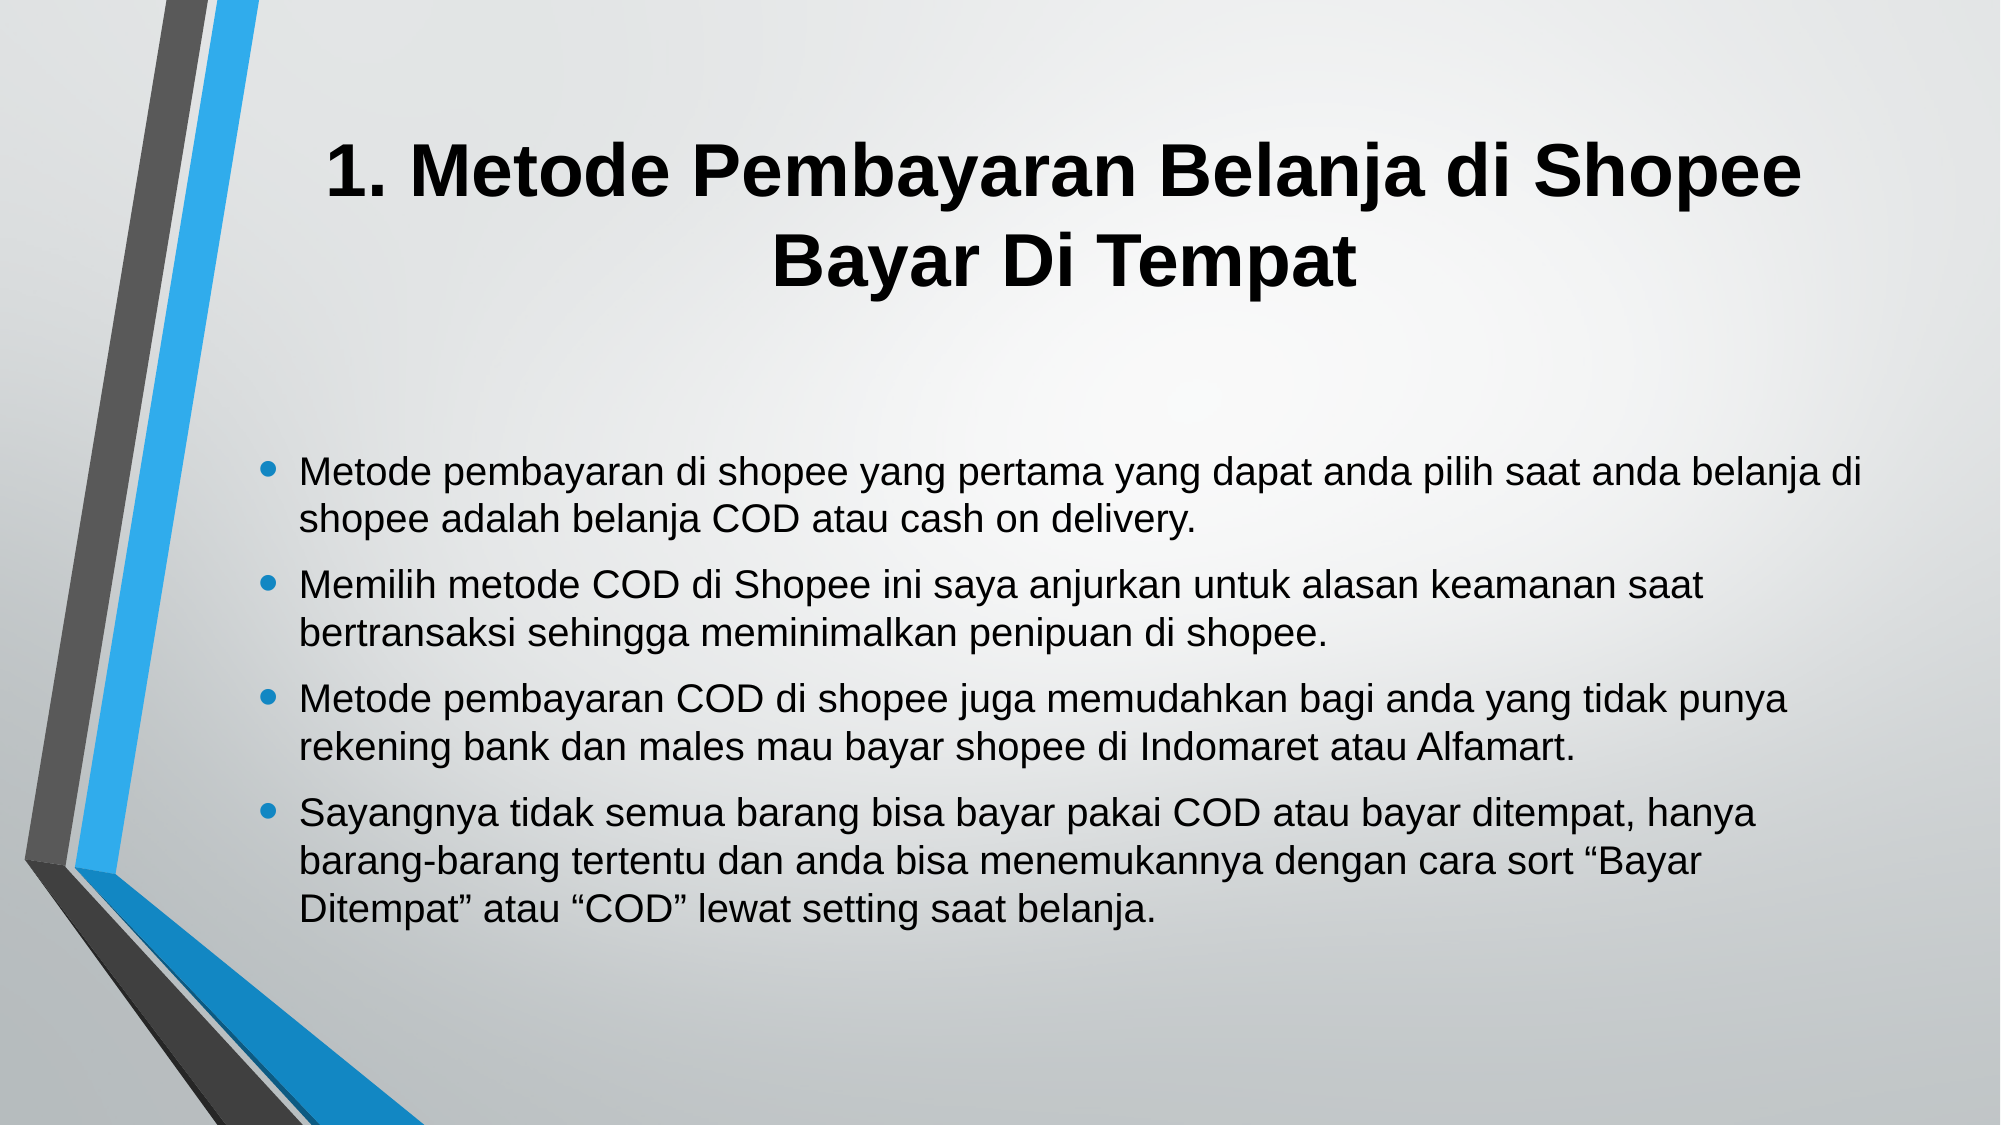

# 1. Metode Pembayaran Belanja di Shopee Bayar Di Tempat
Metode pembayaran di shopee yang pertama yang dapat anda pilih saat anda belanja di shopee adalah belanja COD atau cash on delivery.
Memilih metode COD di Shopee ini saya anjurkan untuk alasan keamanan saat bertransaksi sehingga meminimalkan penipuan di shopee.
Metode pembayaran COD di shopee juga memudahkan bagi anda yang tidak punya rekening bank dan males mau bayar shopee di Indomaret atau Alfamart.
Sayangnya tidak semua barang bisa bayar pakai COD atau bayar ditempat, hanya barang-barang tertentu dan anda bisa menemukannya dengan cara sort “Bayar Ditempat” atau “COD” lewat setting saat belanja.